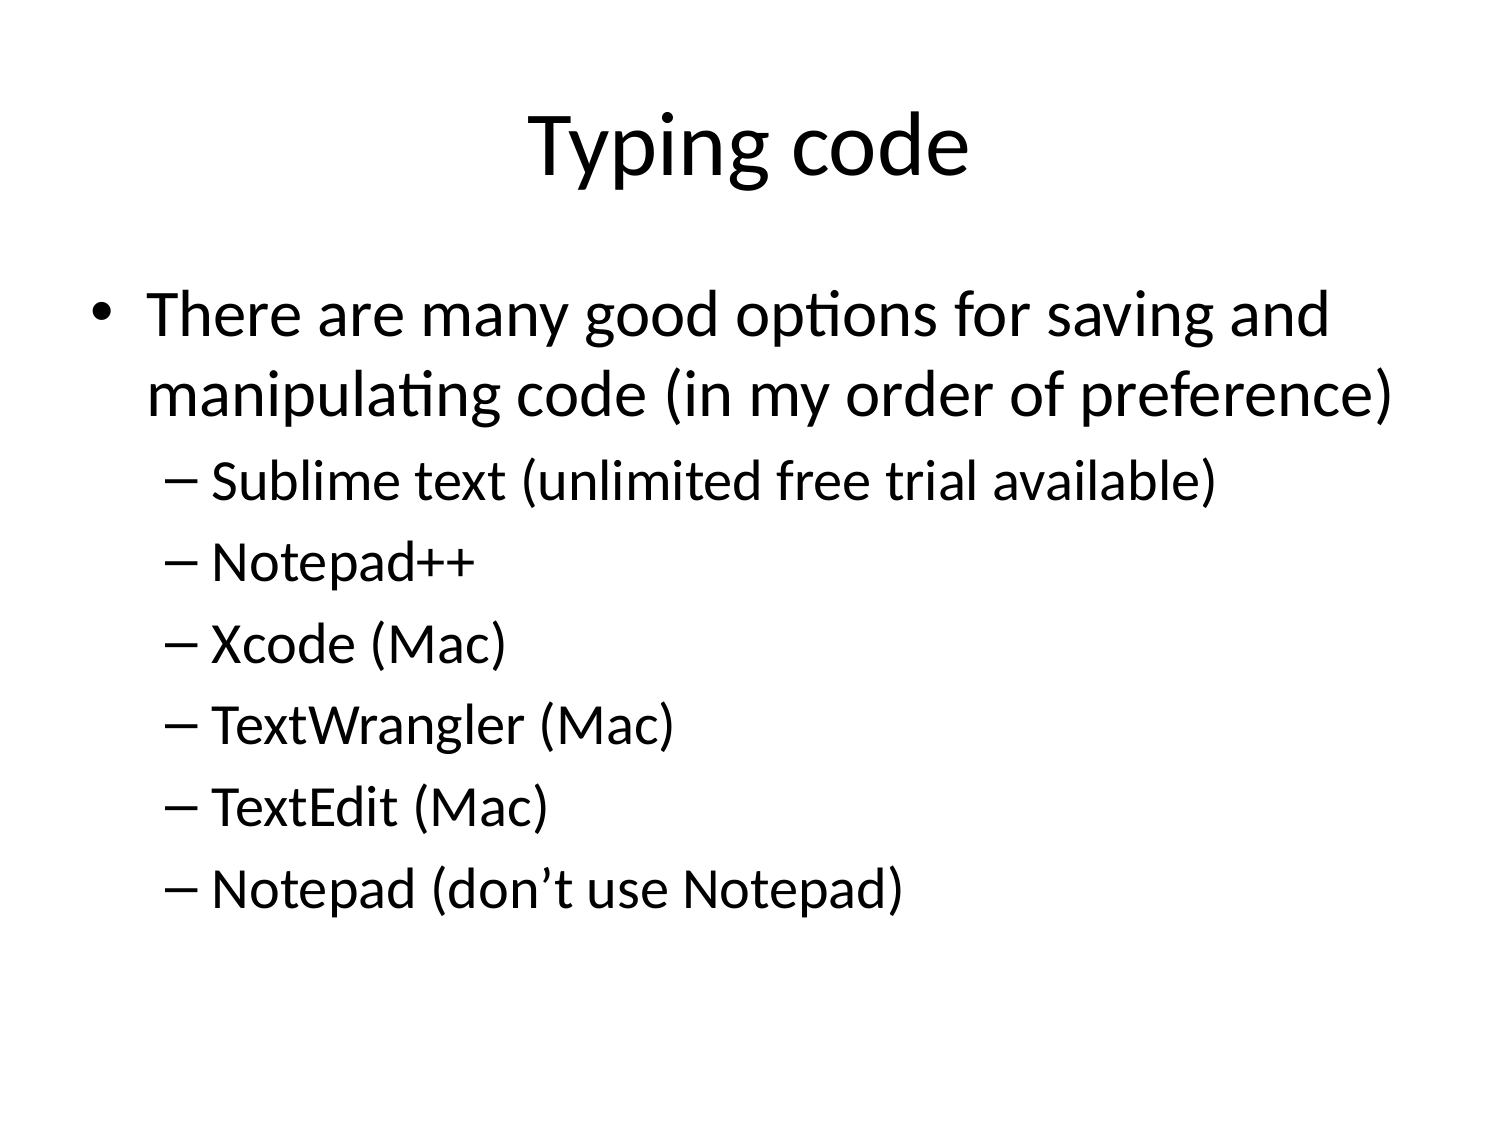

# Typing code
There are many good options for saving and manipulating code (in my order of preference)
Sublime text (unlimited free trial available)
Notepad++
Xcode (Mac)
TextWrangler (Mac)
TextEdit (Mac)
Notepad (don’t use Notepad)